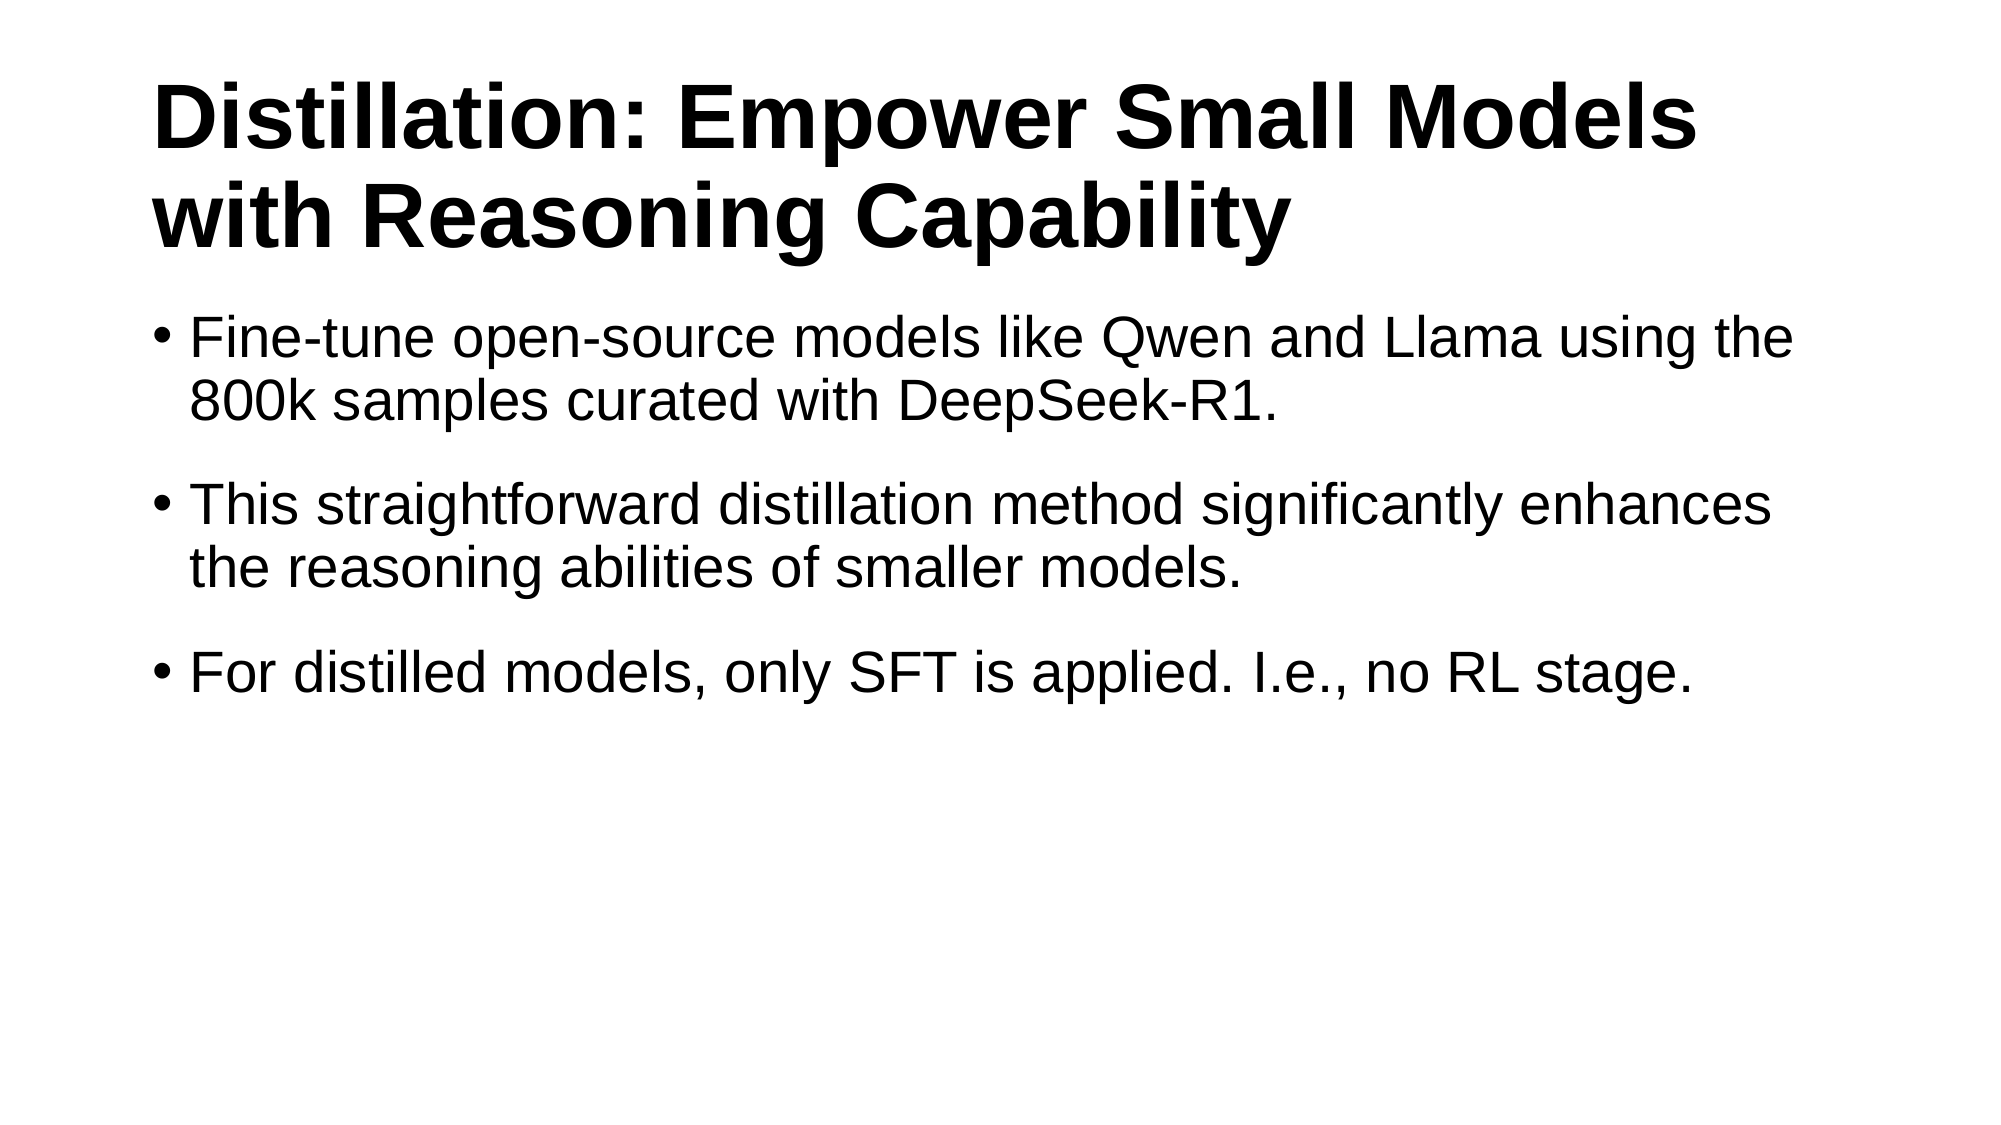

# Distillation: Empower Small Models with Reasoning Capability
Fine-tune open-source models like Qwen and Llama using the 800k samples curated with DeepSeek-R1.
This straightforward distillation method significantly enhances the reasoning abilities of smaller models.
For distilled models, only SFT is applied. I.e., no RL stage.